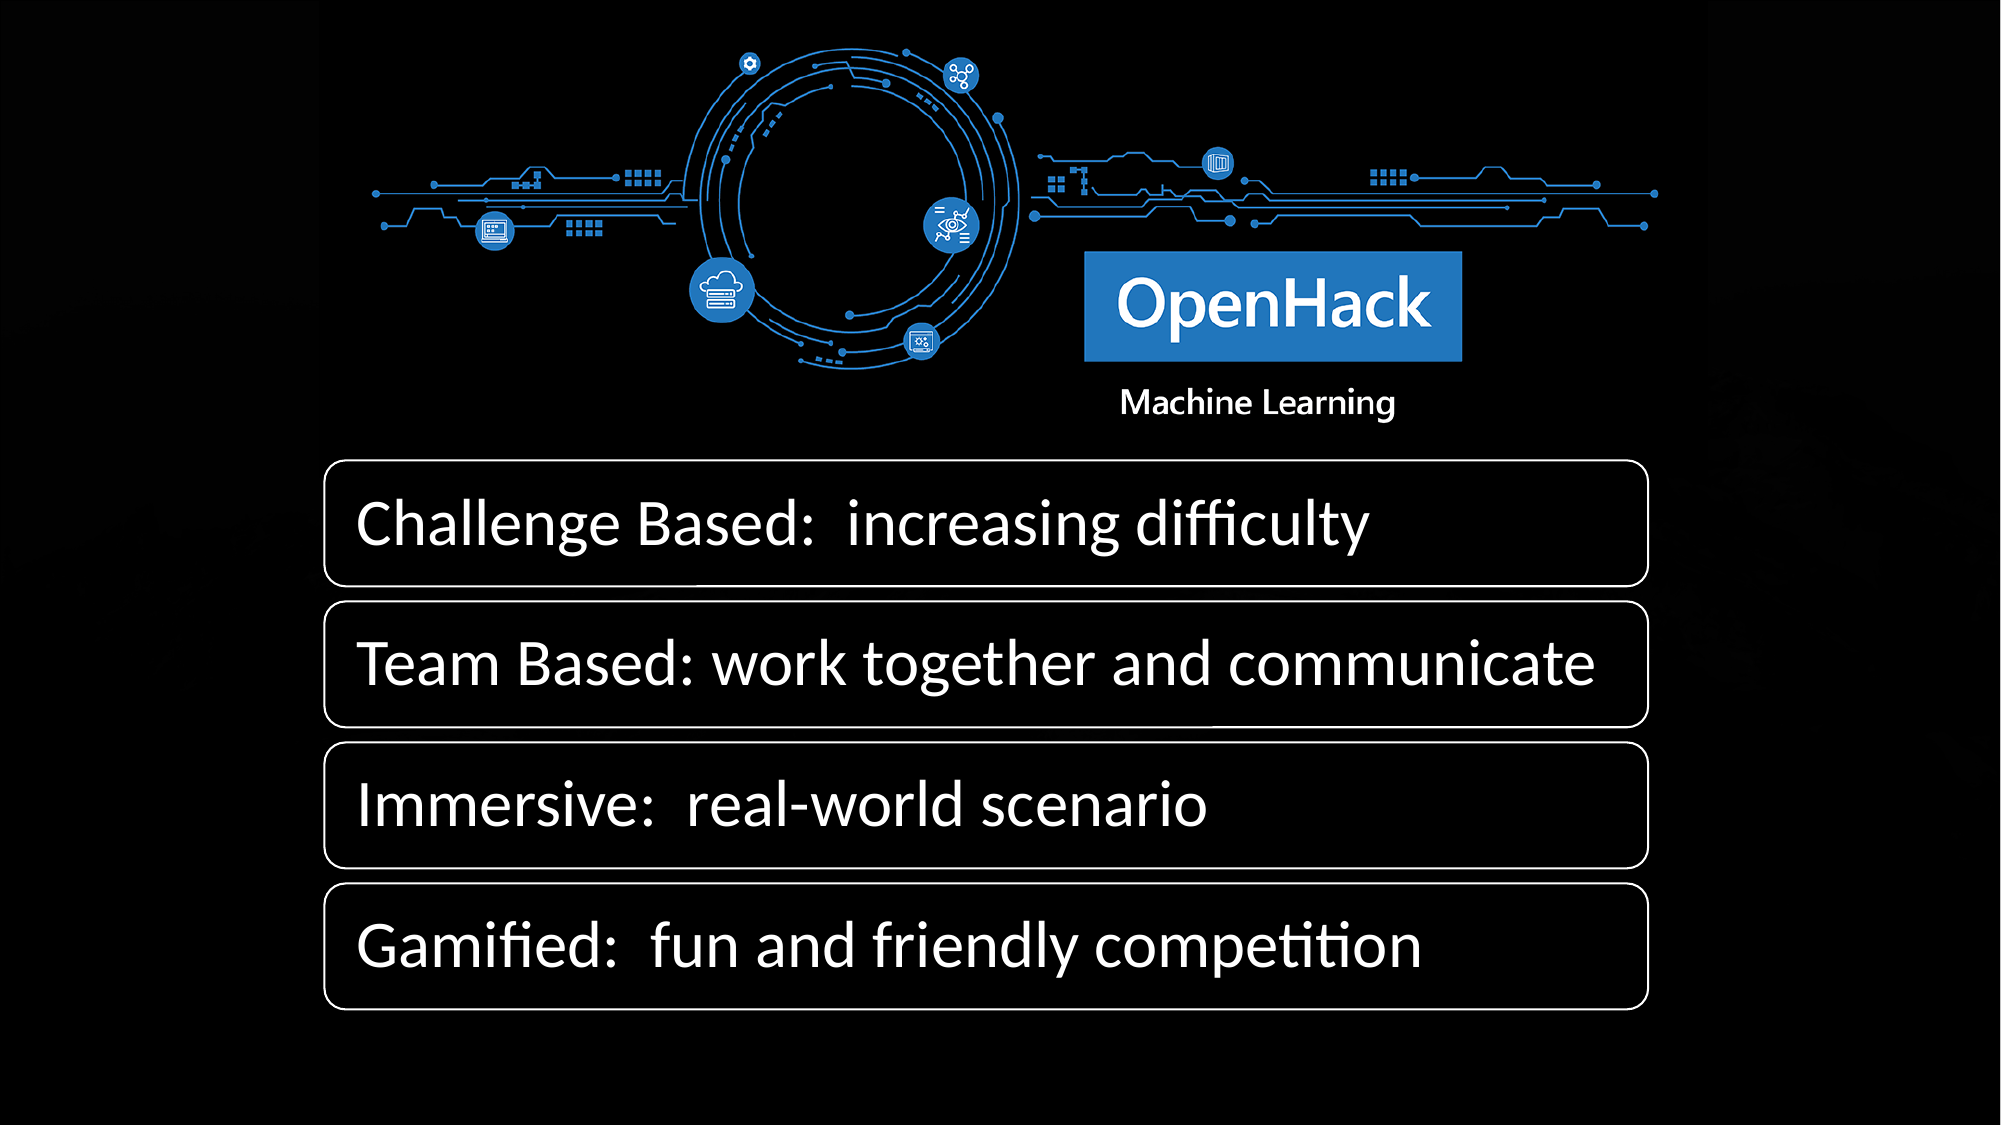

Challenge Based:  increasing difficulty
Team Based: work together and communicate
Immersive:  real-world scenario
Gamified:  fun and friendly competition